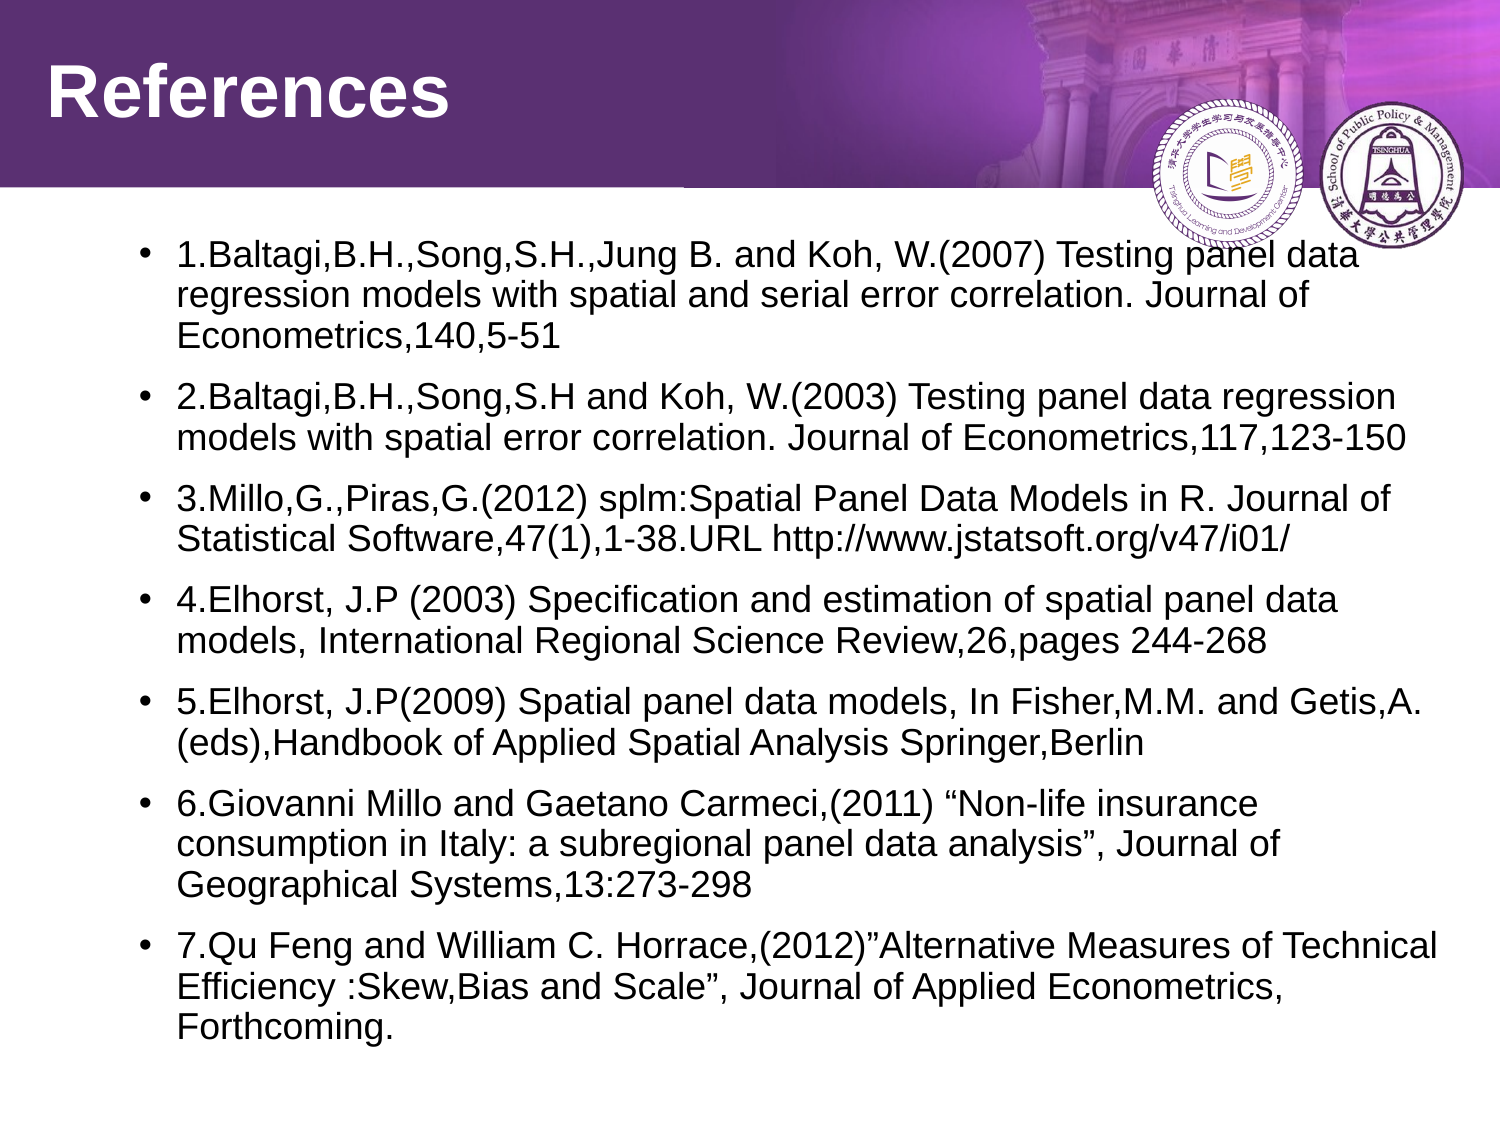

# References
1.Baltagi,B.H.,Song,S.H.,Jung B. and Koh, W.(2007) Testing panel data regression models with spatial and serial error correlation. Journal of Econometrics,140,5-51
2.Baltagi,B.H.,Song,S.H and Koh, W.(2003) Testing panel data regression models with spatial error correlation. Journal of Econometrics,117,123-150
3.Millo,G.,Piras,G.(2012) splm:Spatial Panel Data Models in R. Journal of Statistical Software,47(1),1-38.URL http://www.jstatsoft.org/v47/i01/
4.Elhorst, J.P (2003) Specification and estimation of spatial panel data models, International Regional Science Review,26,pages 244-268
5.Elhorst, J.P(2009) Spatial panel data models, In Fisher,M.M. and Getis,A.(eds),Handbook of Applied Spatial Analysis Springer,Berlin
6.Giovanni Millo and Gaetano Carmeci,(2011) “Non-life insurance consumption in Italy: a subregional panel data analysis”, Journal of Geographical Systems,13:273-298
7.Qu Feng and William C. Horrace,(2012)”Alternative Measures of Technical Efficiency :Skew,Bias and Scale”, Journal of Applied Econometrics, Forthcoming.